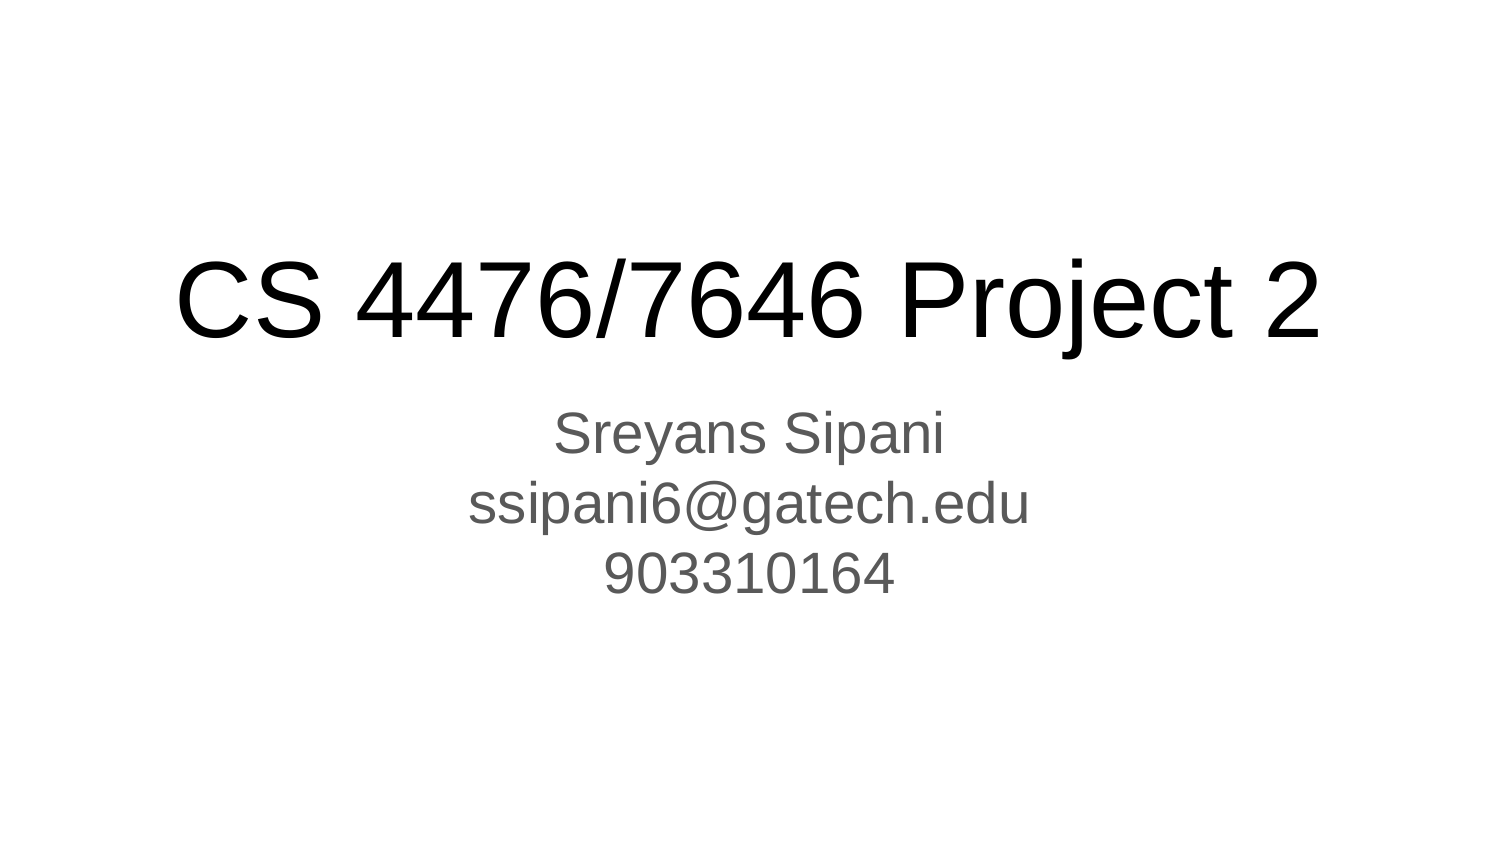

# CS 4476/7646 Project 2
Sreyans Sipani
ssipani6@gatech.edu
903310164